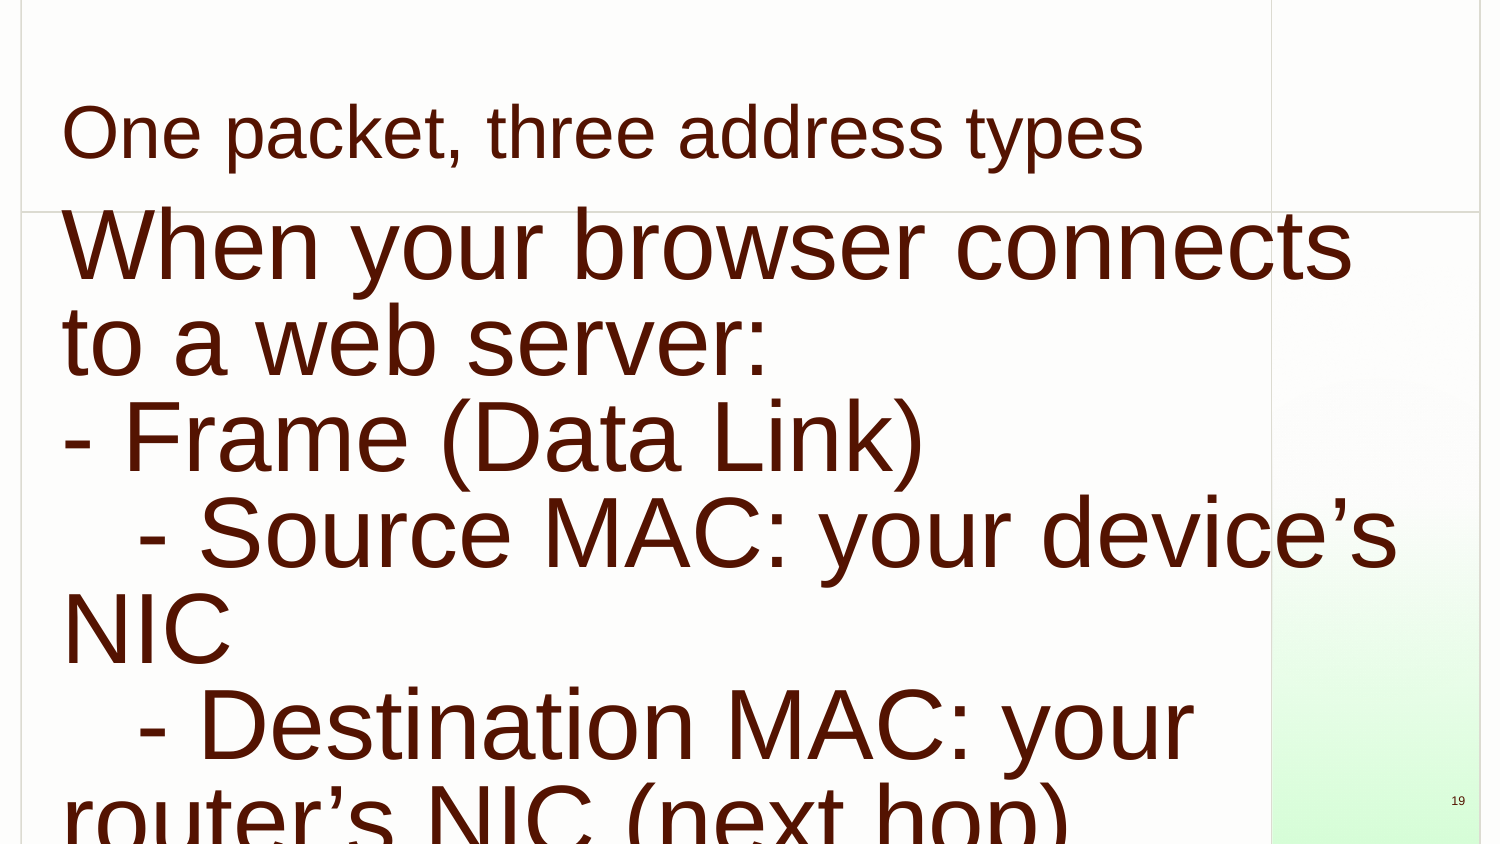

# One packet, three address types
When your browser connects to a web server:
- Frame (Data Link)
- Source MAC: your device’s NIC
- Destination MAC: your router’s NIC (next hop)
- Packet (Network)
- Source IP: your device’s IP
- Destination IP: server’s IP
- Segment (Transport)
- Source port: random high port (client)
- Destination port: 80 or 443 (web server)
- Address set sometimes called a socket pair:
- Src IP, Src Port, Dst IP, Dst Port
19